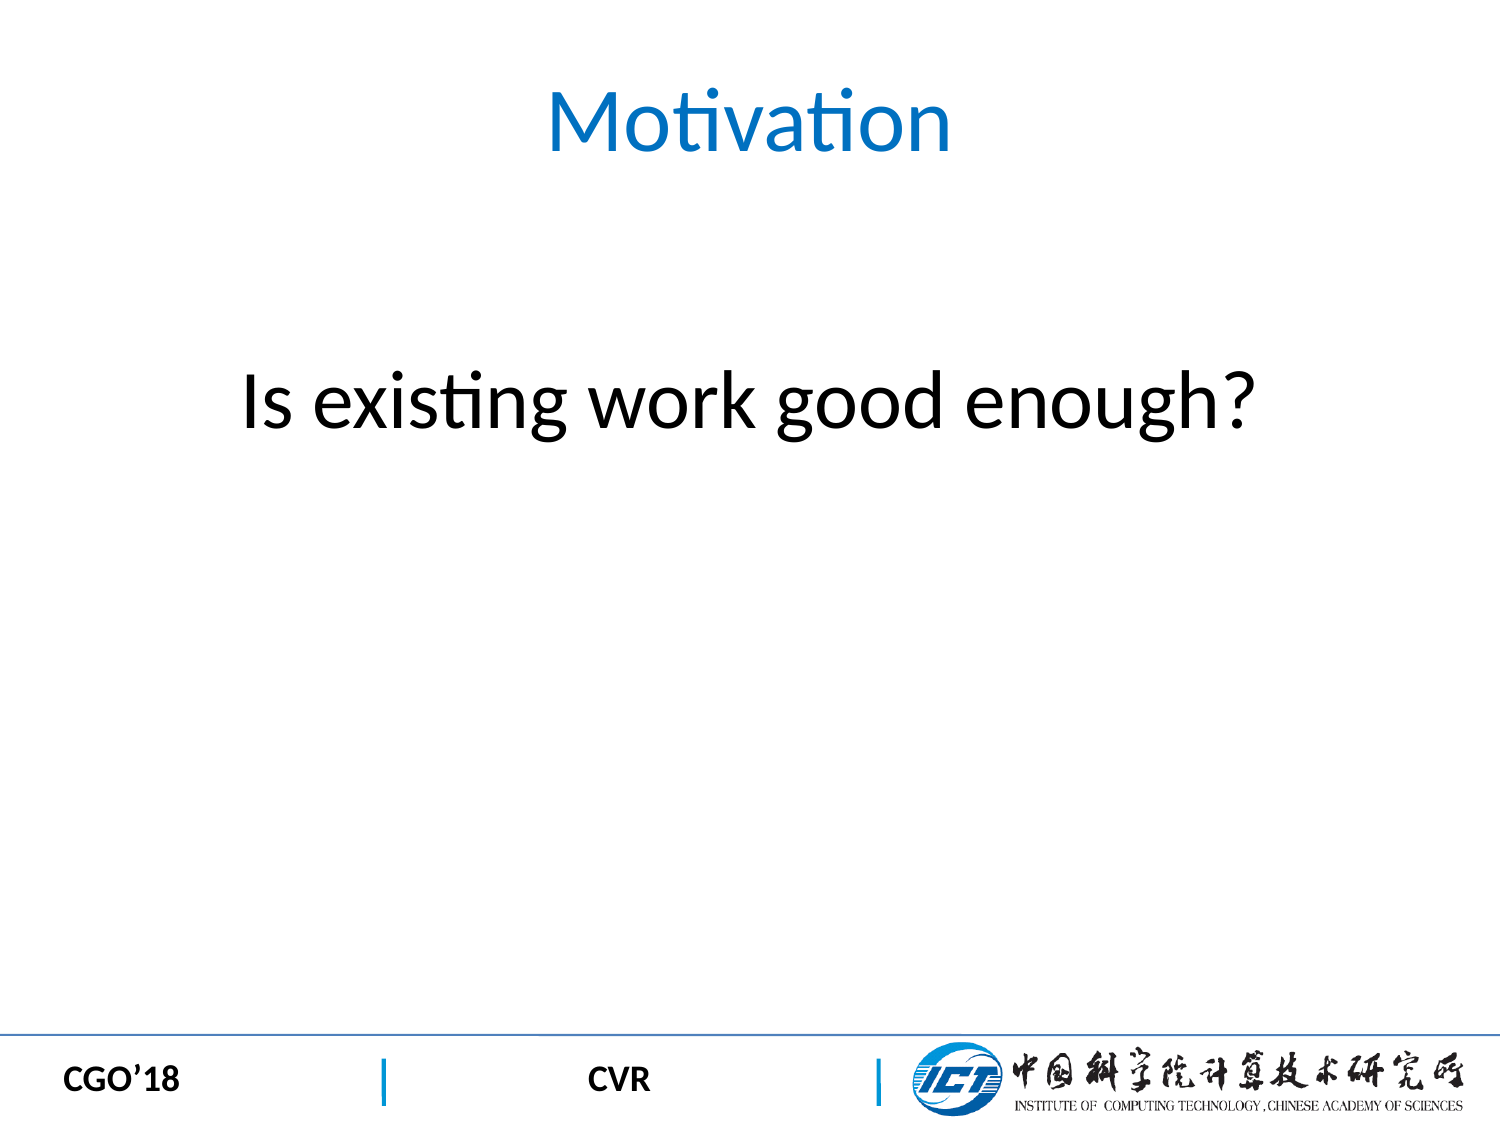

# Motivation
Is existing work good enough?